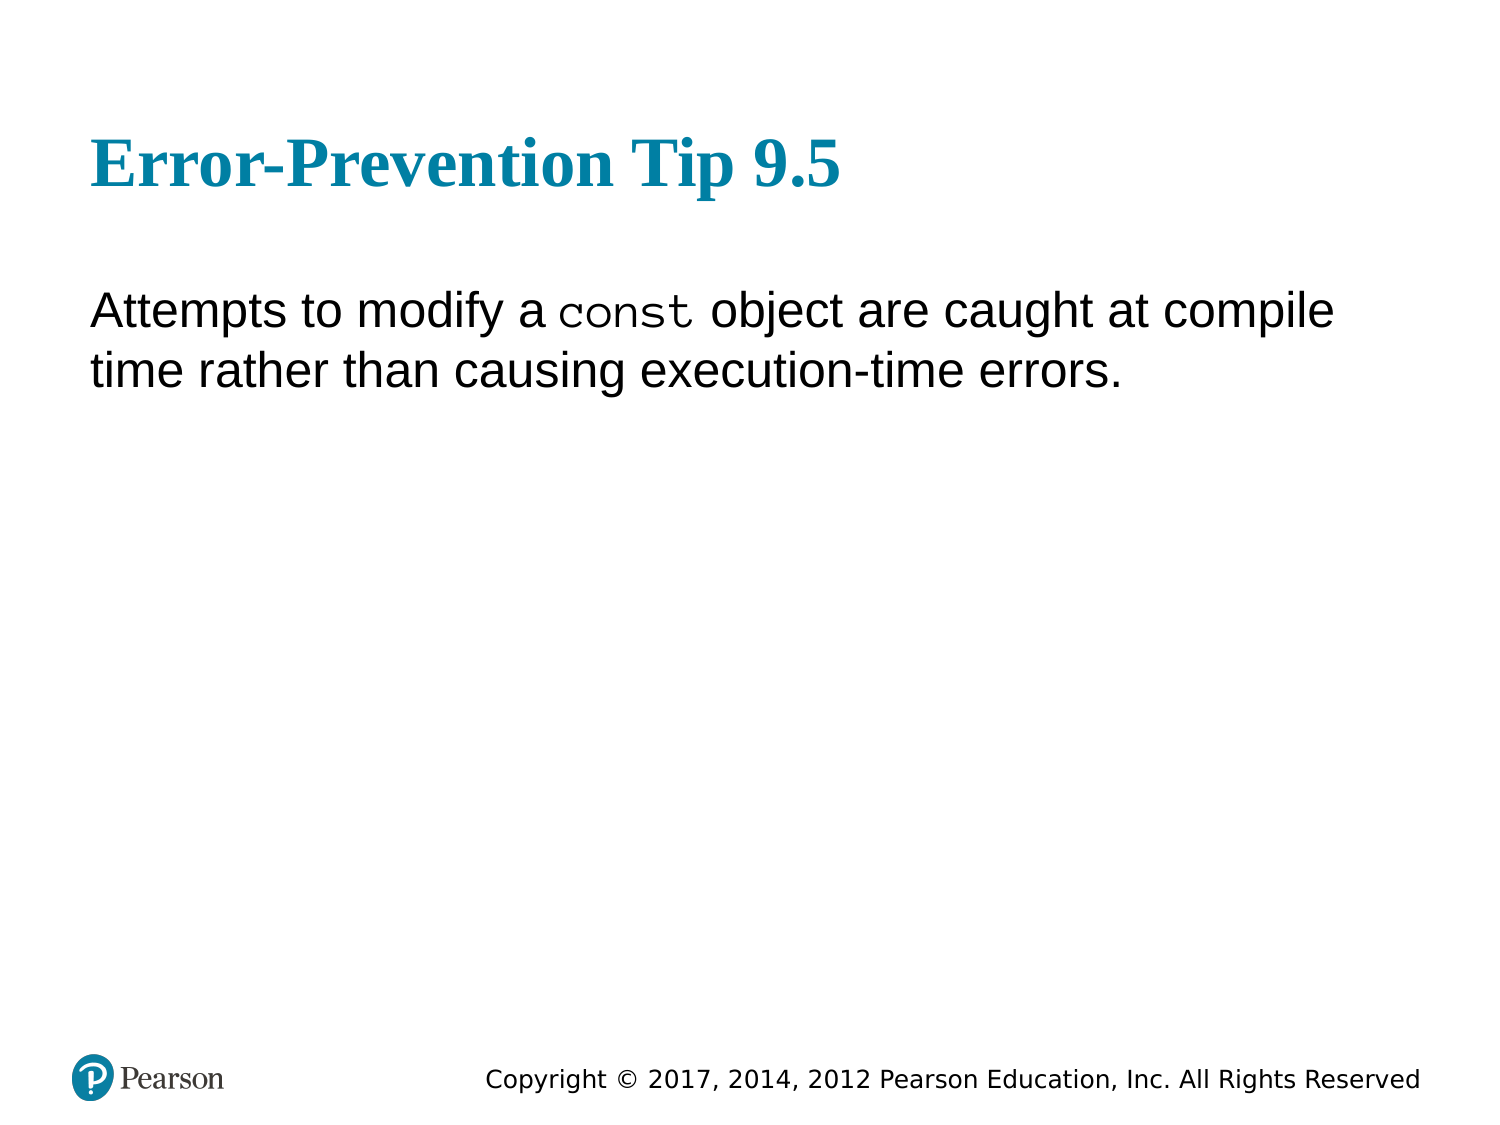

# Error-Prevention Tip 9.5
Attempts to modify a const object are caught at compile time rather than causing execution-time errors.